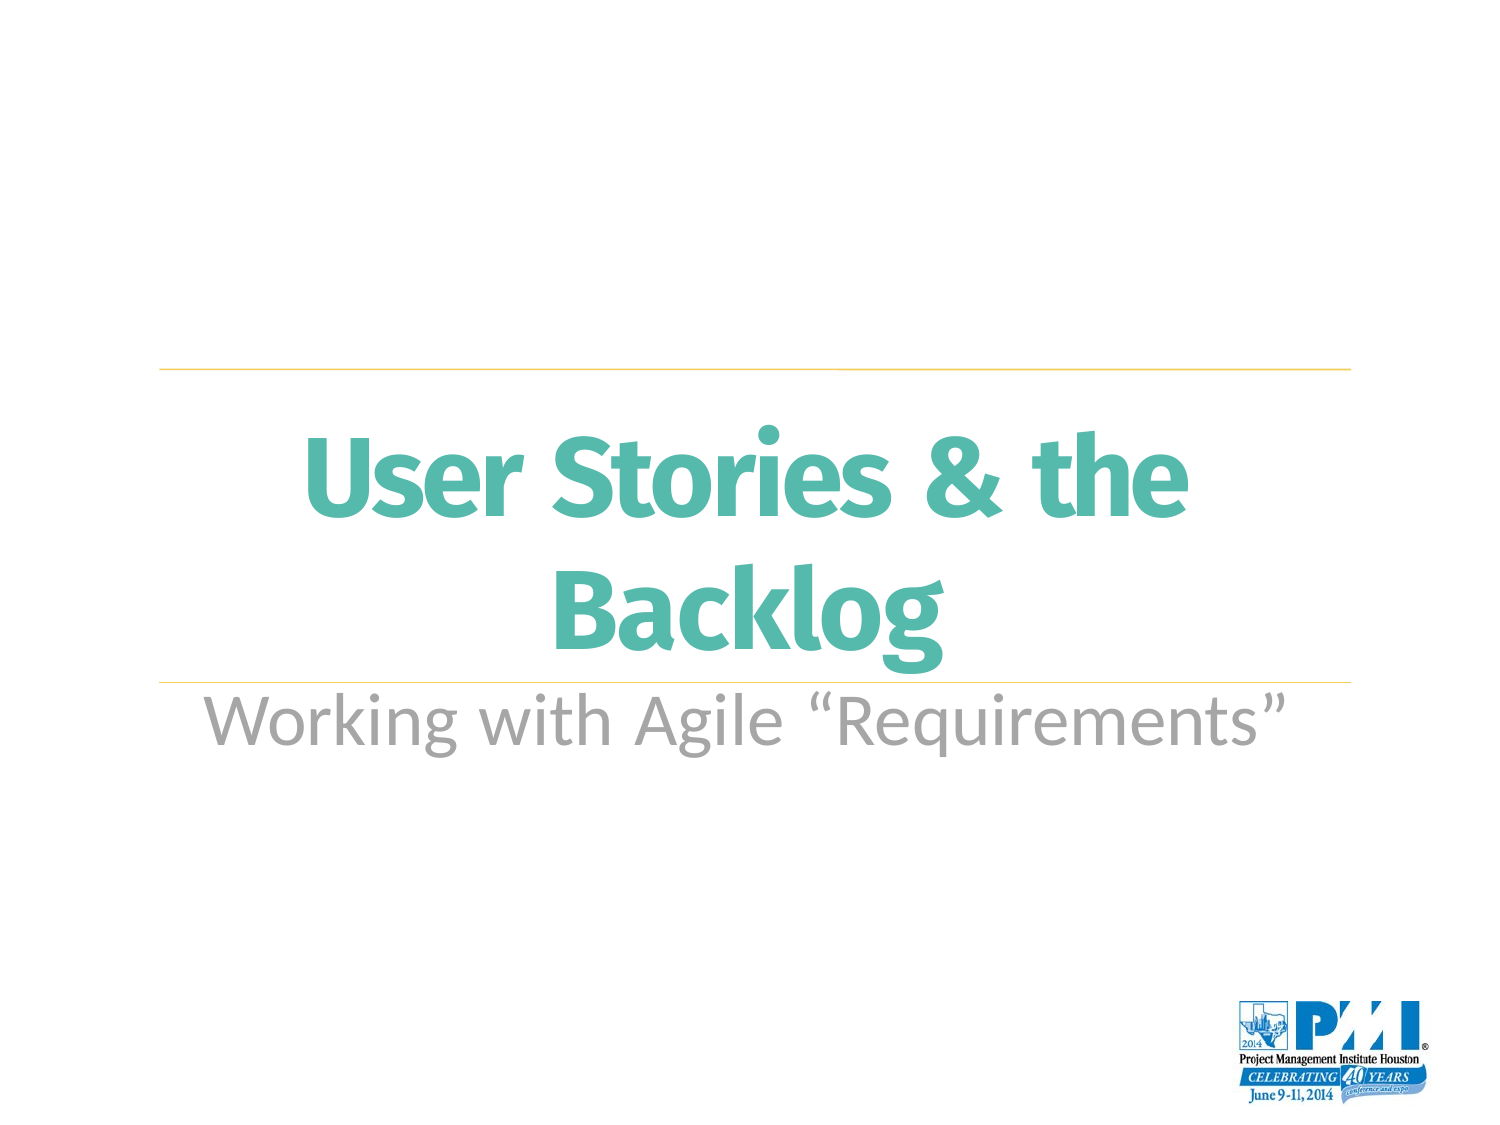

# User Stories & the Backlog
Working with Agile “Requirements”